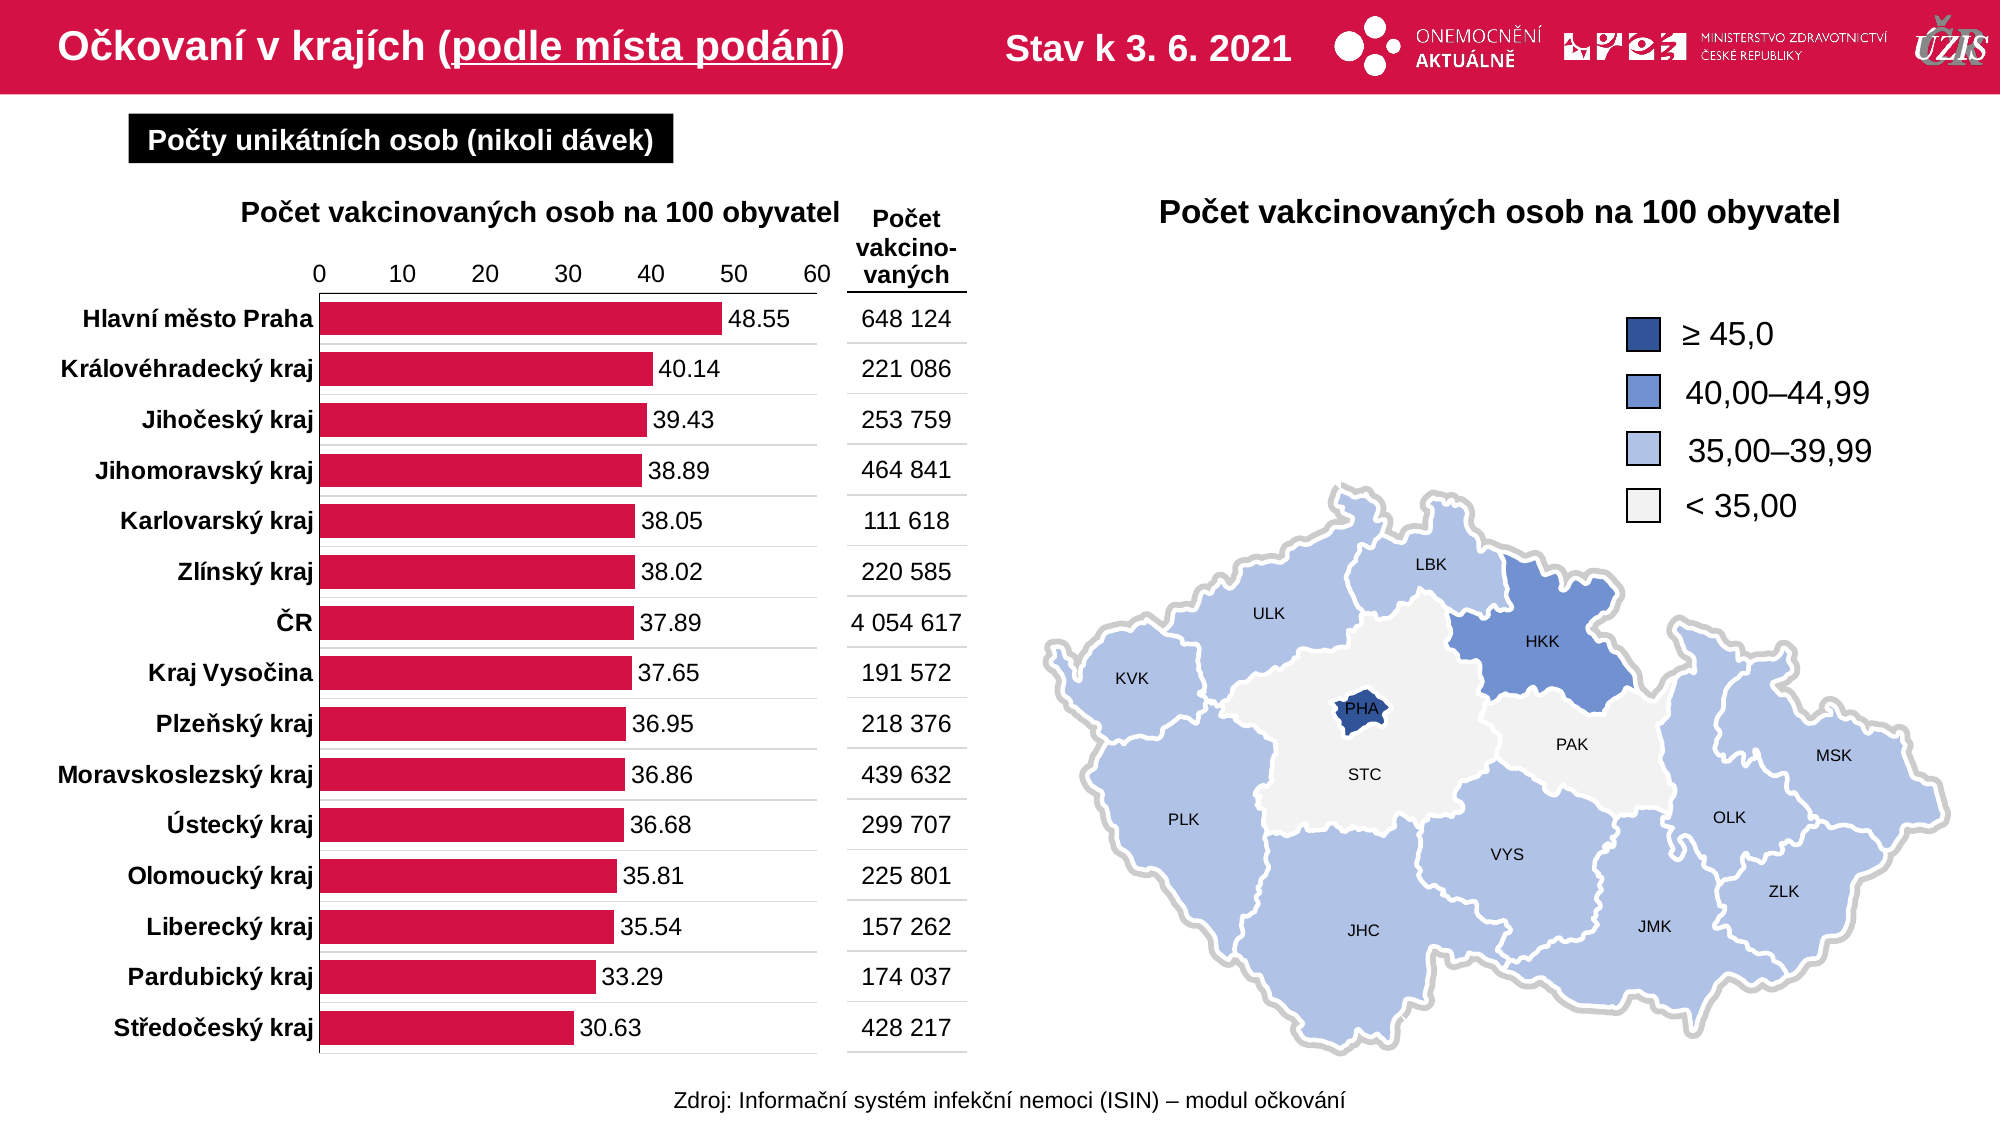

# Očkovaní v krajích (podle místa podání)
Stav k 3. 6. 2021
Počty unikátních osob (nikoli dávek)
Počet vakcinovaných osob na 100 obyvatel
Počet vakcinovaných osob na 100 obyvatel
| Počet vakcino-vaných |
| --- |
| 648 124 |
| 221 086 |
| 253 759 |
| 464 841 |
| 111 618 |
| 220 585 |
| 4 054 617 |
| 191 572 |
| 218 376 |
| 439 632 |
| 299 707 |
| 225 801 |
| 157 262 |
| 174 037 |
| 428 217 |

### Chart

| Category | počet na 1000 |
|---|---|
| Hlavní město Praha | 48.545559680139974 |
| Královéhradecký kraj | 40.138851821794724 |
| Jihočeský kraj | 39.431062961599004 |
| Jihomoravský kraj | 38.88818708186128 |
| Karlovarský kraj | 38.054488239445504 |
| Zlínský kraj | 38.02409505635912 |
| ČR | 37.887324693833556 |
| Kraj Vysočina | 37.647881898862536 |
| Plzeňský kraj | 36.94769060014449 |
| Moravskoslezský kraj | 36.85609229783859 |
| Ústecký kraj | 36.68366372747257 |
| Olomoucký kraj | 35.81175597362186 |
| Liberecký kraj | 35.54136269537783 |
| Pardubický kraj | 33.285837783251985 |
| Středočeský kraj | 30.630752426507353 |
≥ 45,0

40,00–44,99

35,00–39,99

< 35,00

LBK

ULK

HKK

KVK

PHA

PAK
MSK

STC
OLK

PLK

VYS
ZLK
JMK
JHC
Zdroj: Informační systém infekční nemoci (ISIN) – modul očkování